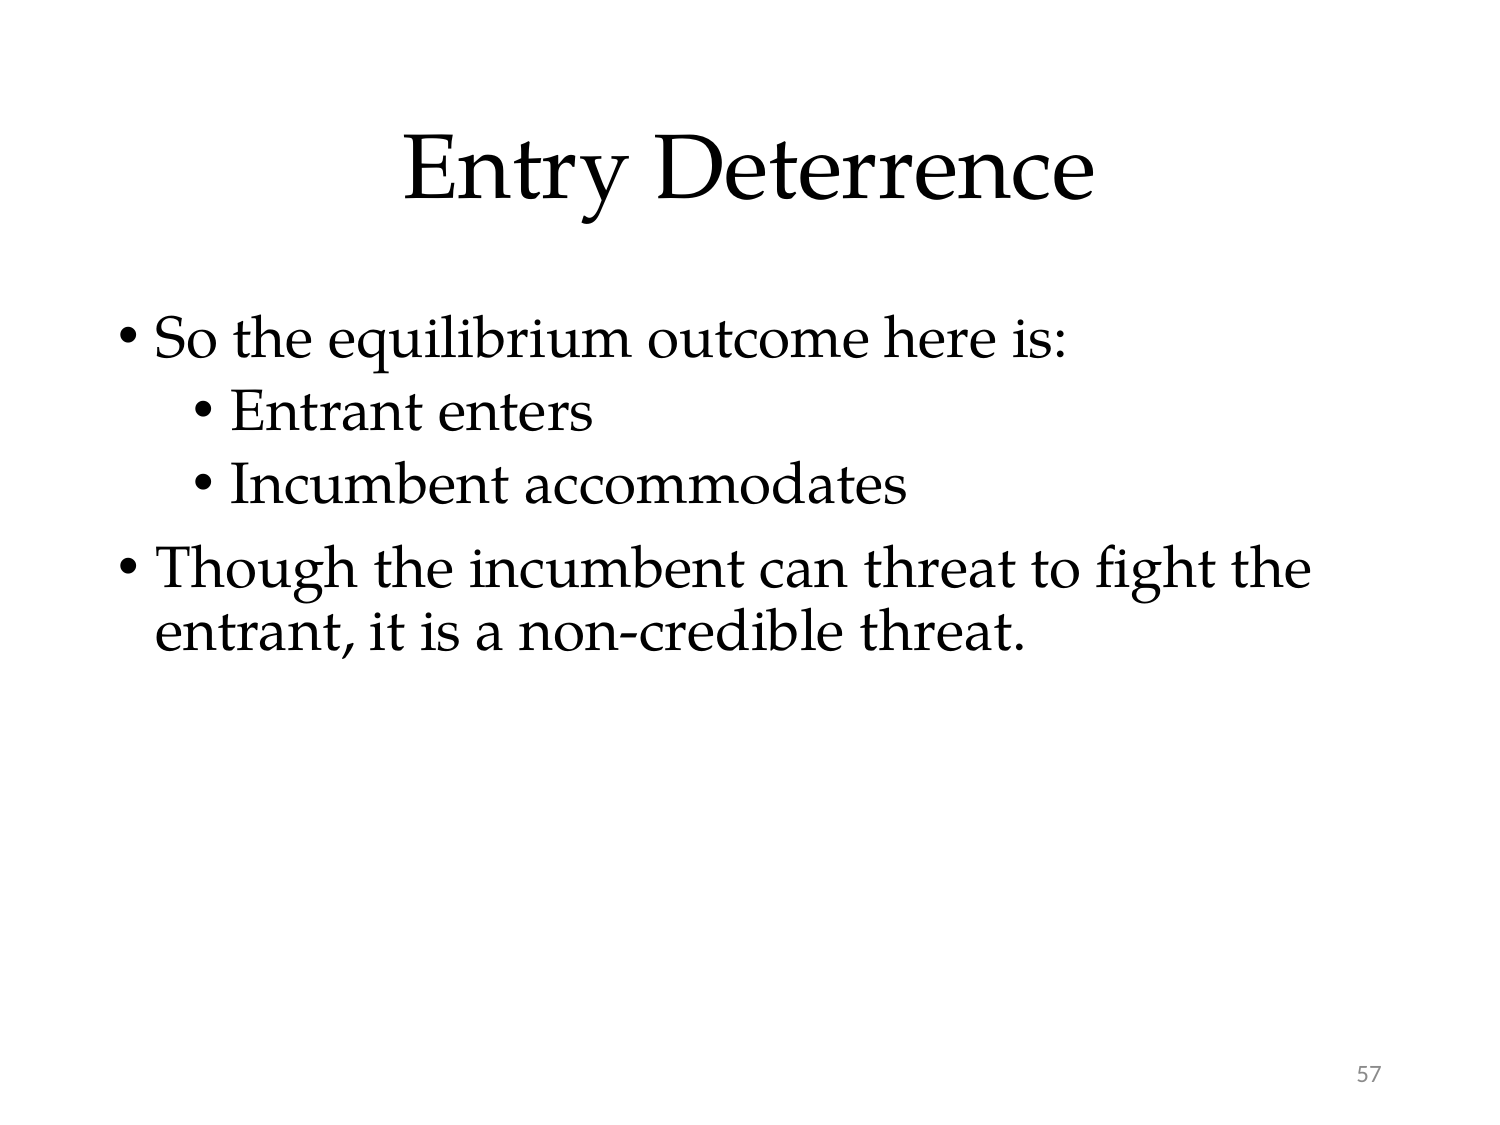

# Entry Deterrence
So the equilibrium outcome here is:
Entrant enters
Incumbent accommodates
Though the incumbent can threat to fight the entrant, it is a non-credible threat.

57